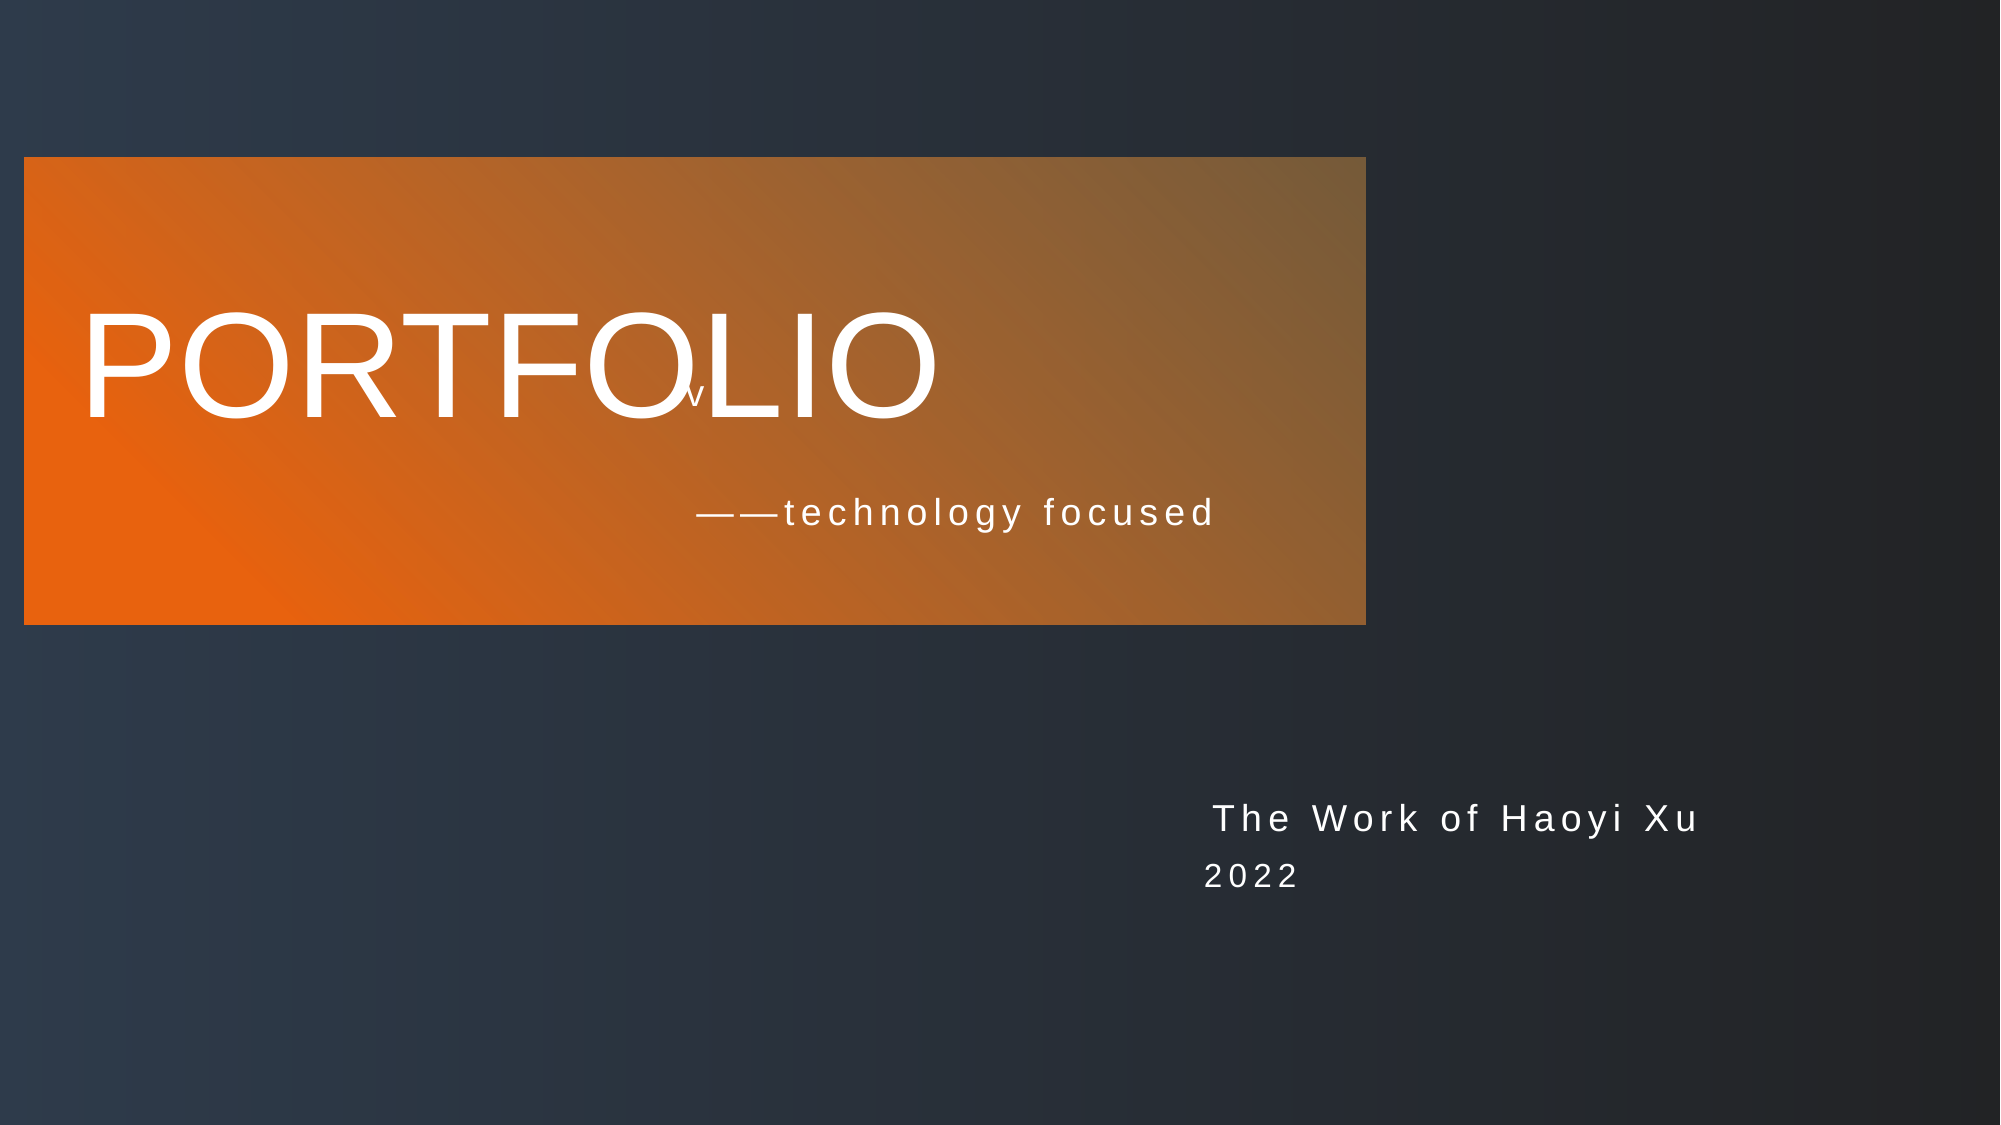

v
PORTFOLIO
——technology focused
The Work of Haoyi Xu
2022